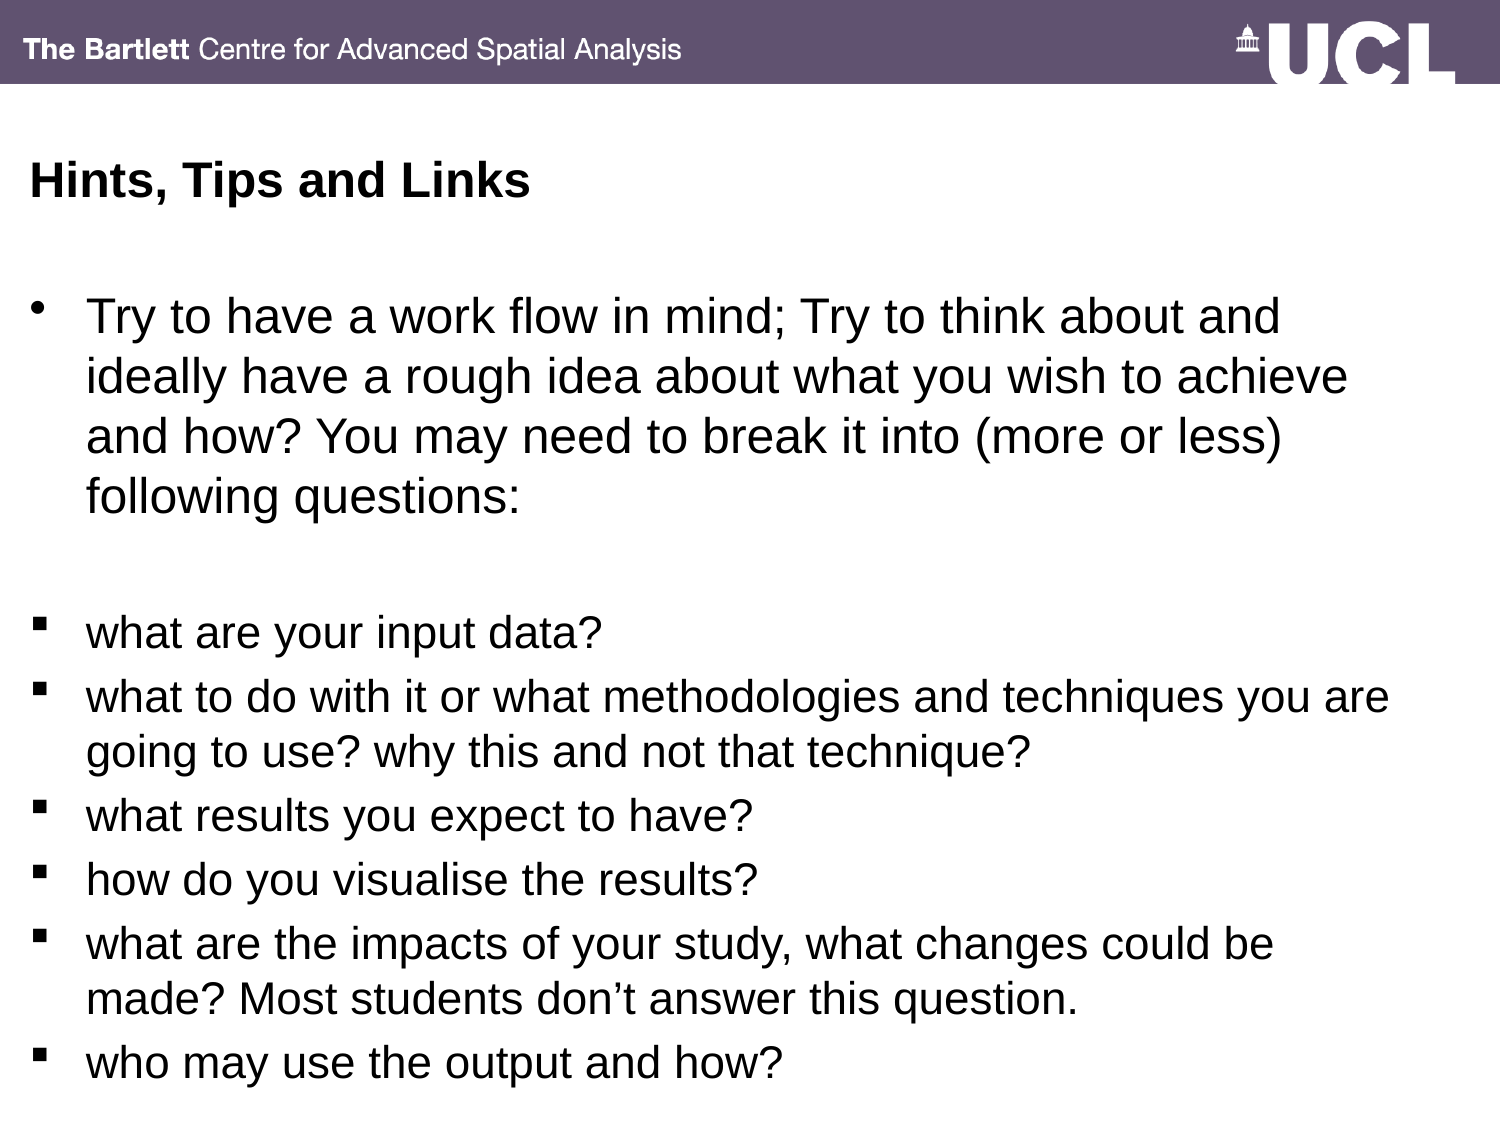

# Hints, Tips and Links
Try to have a work flow in mind; Try to think about and ideally have a rough idea about what you wish to achieve and how? You may need to break it into (more or less) following questions:

what are your input data?
what to do with it or what methodologies and techniques you are going to use? why this and not that technique?
what results you expect to have?
how do you visualise the results?
what are the impacts of your study, what changes could be made? Most students don’t answer this question.
who may use the output and how?